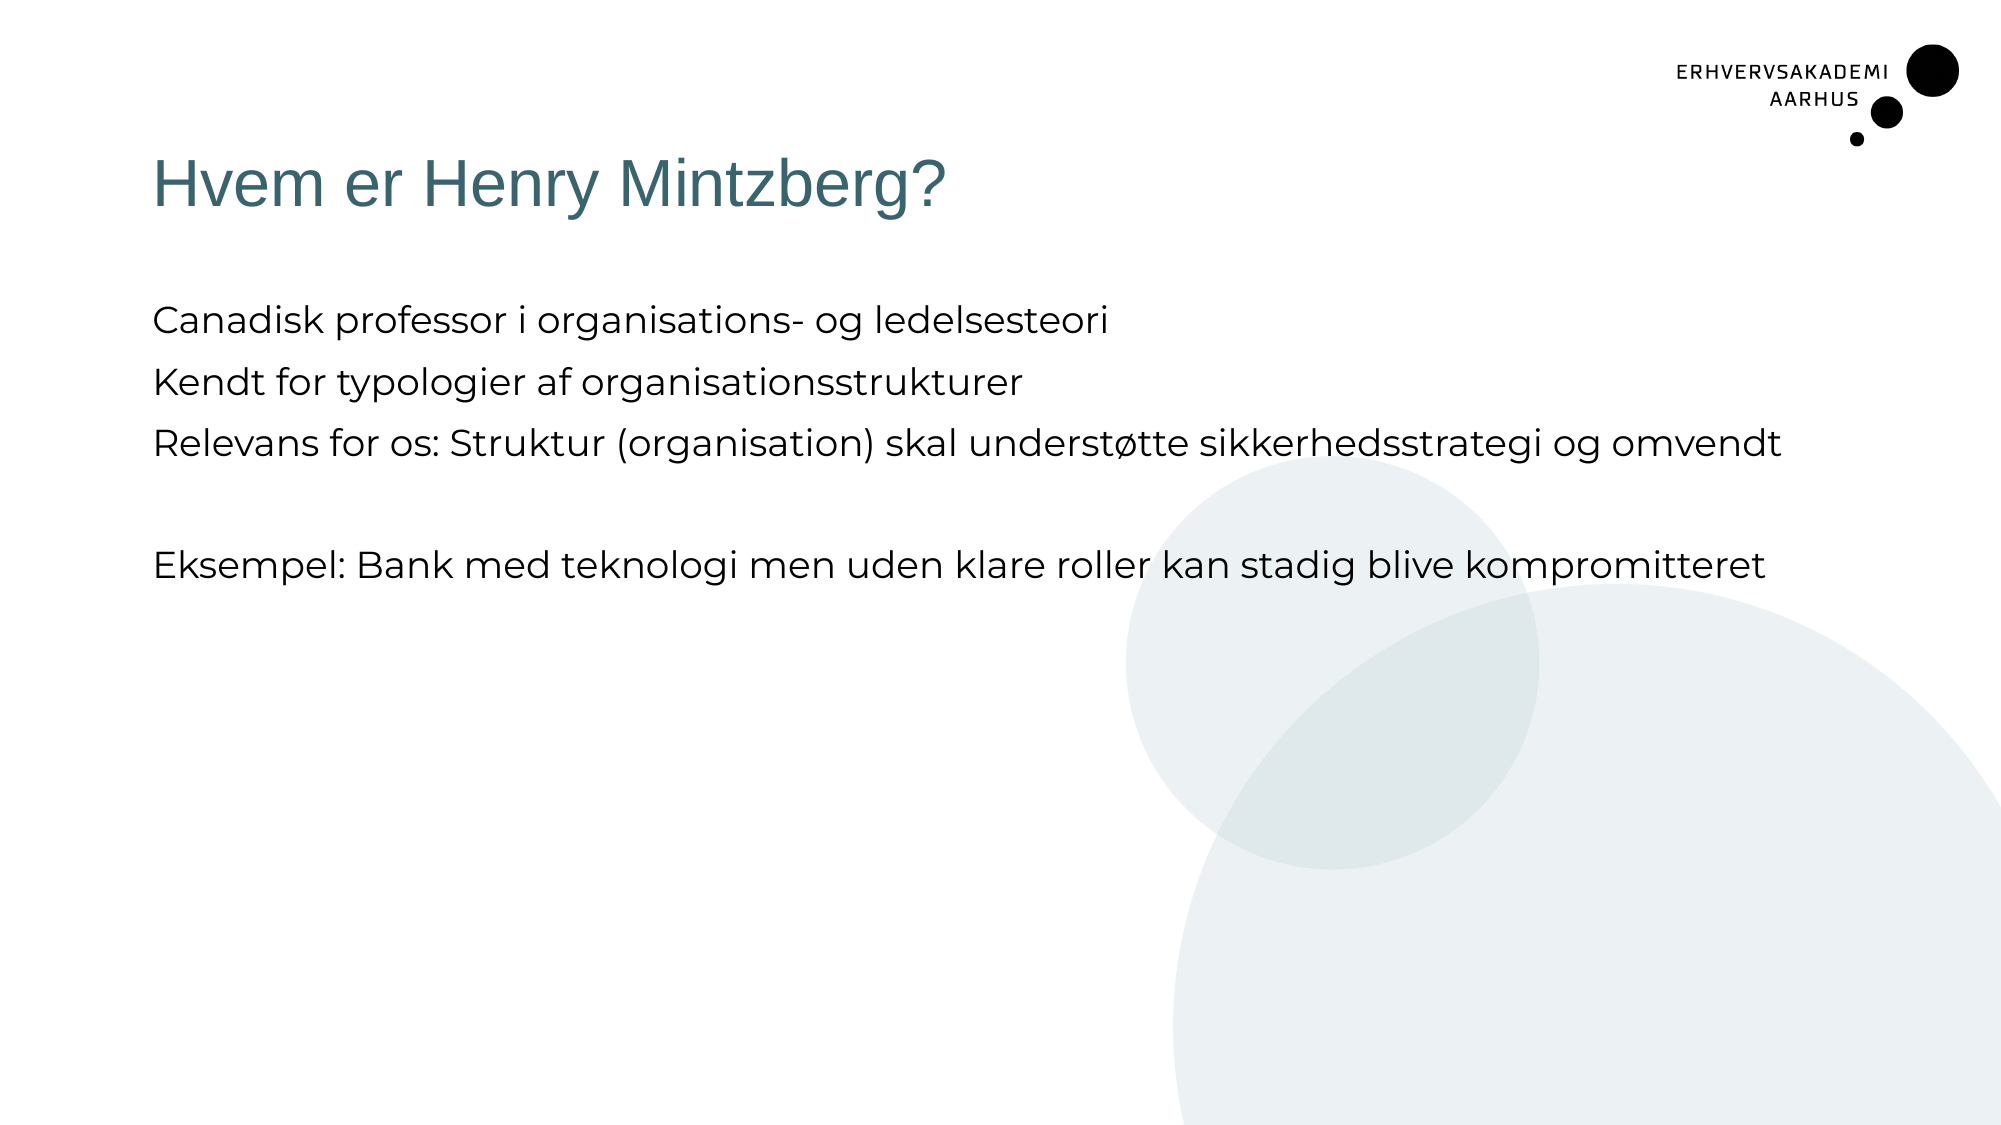

# Hvem er Henry Mintzberg?
Canadisk professor i organisations- og ledelsesteori
Kendt for typologier af organisationsstrukturer
Relevans for os: Struktur (organisation) skal understøtte sikkerhedsstrategi og omvendt

Eksempel: Bank med teknologi men uden klare roller kan stadig blive kompromitteret